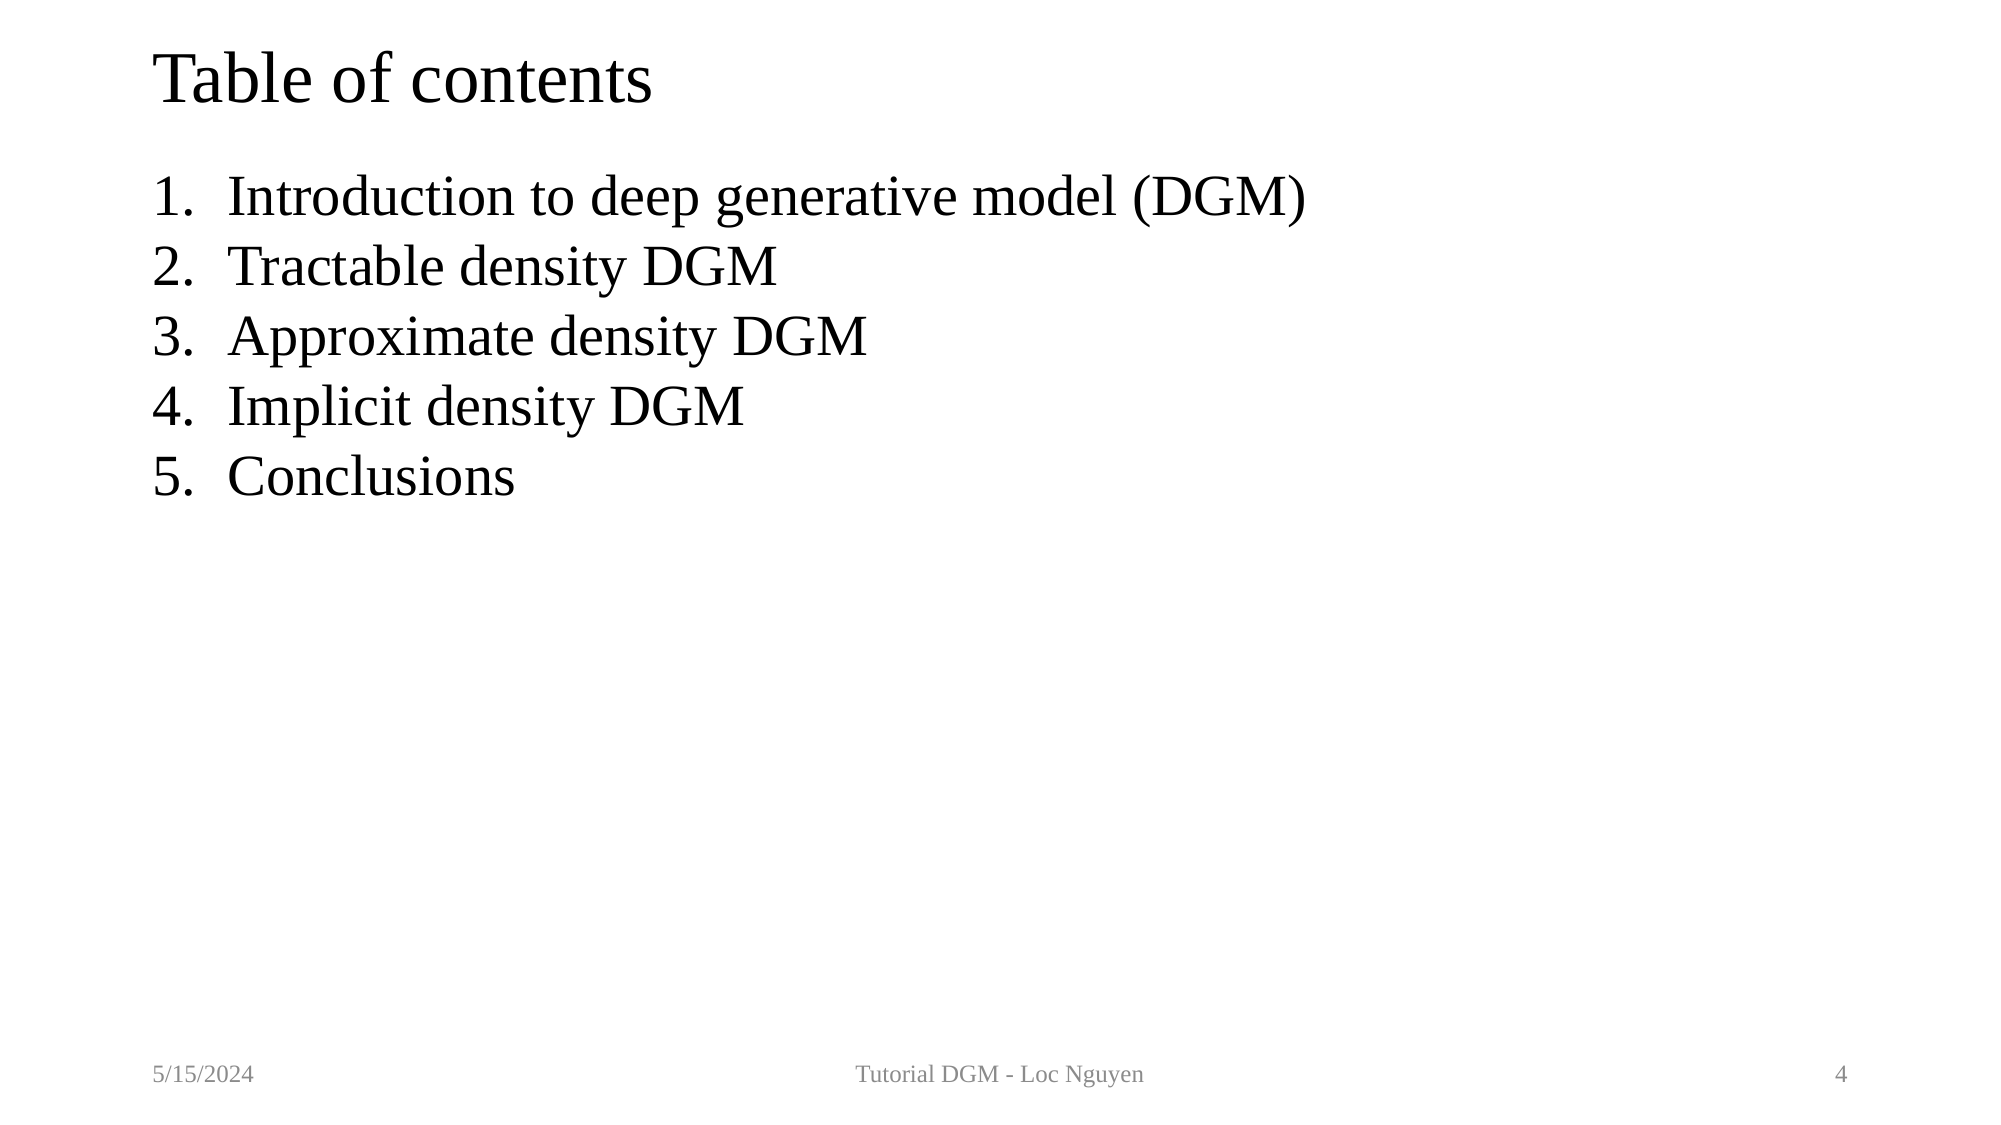

# Table of contents
Introduction to deep generative model (DGM)
Tractable density DGM
Approximate density DGM
Implicit density DGM
Conclusions
5/15/2024
Tutorial DGM - Loc Nguyen
4